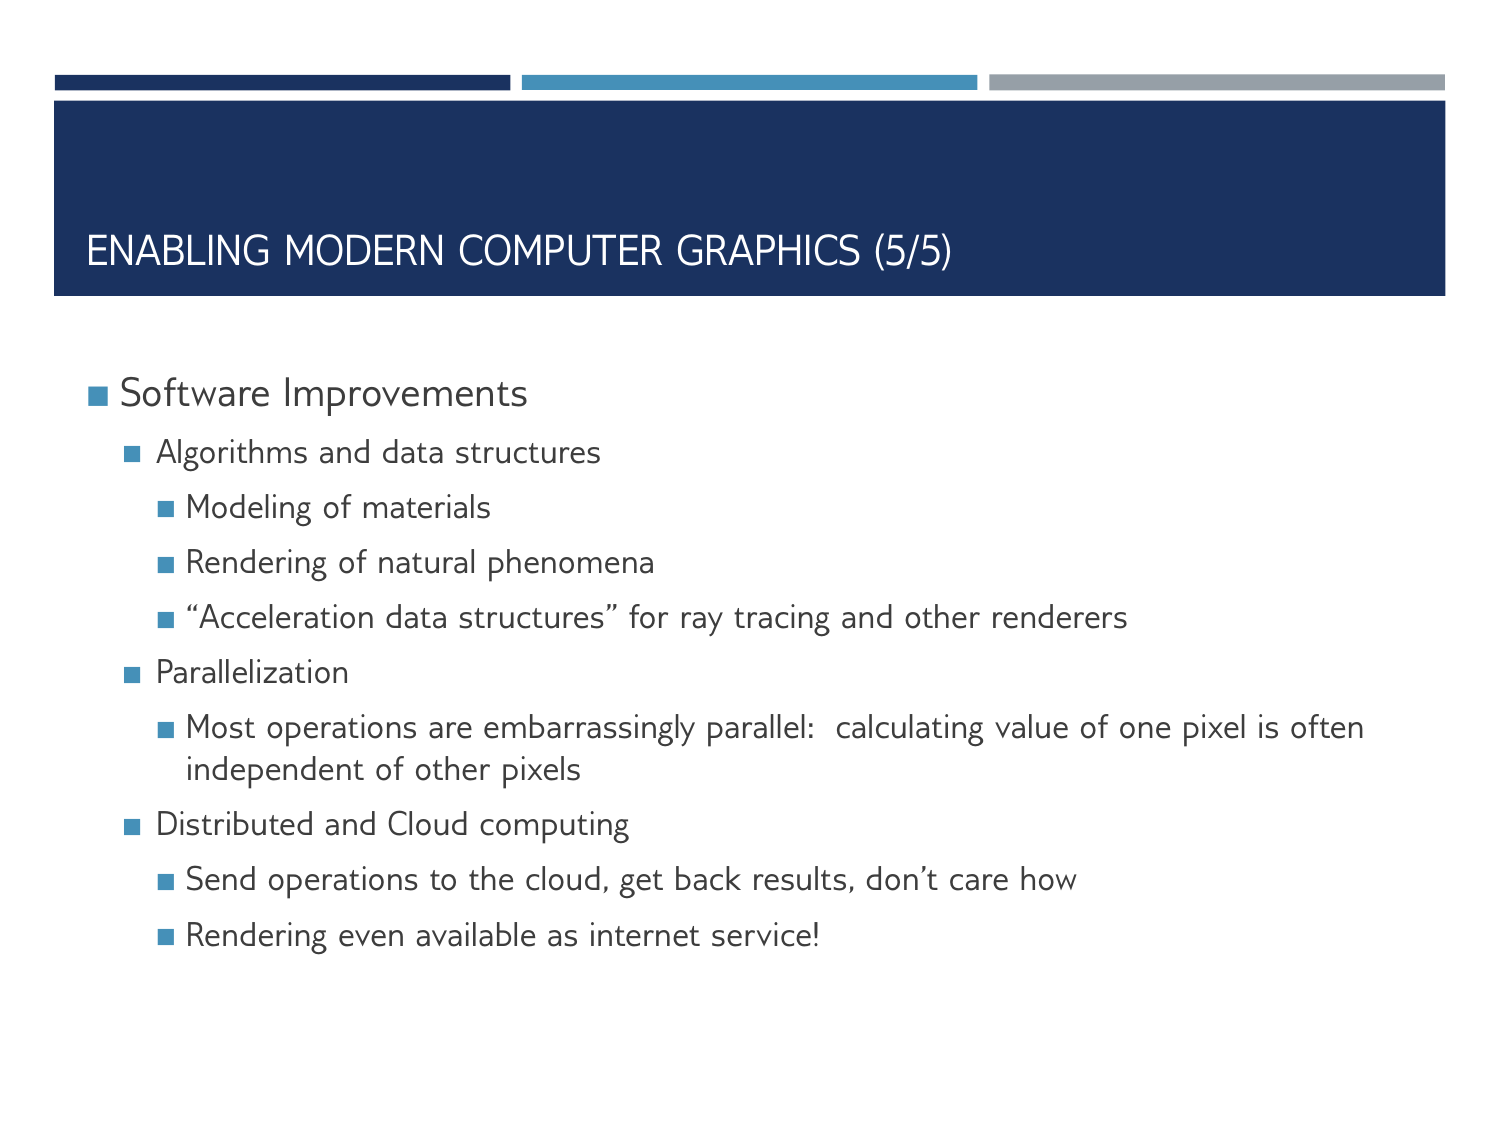

# ENABLING MODERN COMPUTER GRAPHICS (5/5)
Software Improvements
Algorithms and data structures
Modeling of materials
Rendering of natural phenomena
“Acceleration data structures” for ray tracing and other renderers
Parallelization
Most operations are embarrassingly parallel:  calculating value of one pixel is often independent of other pixels
Distributed and Cloud computing
Send operations to the cloud, get back results, don’t care how
Rendering even available as internet service!